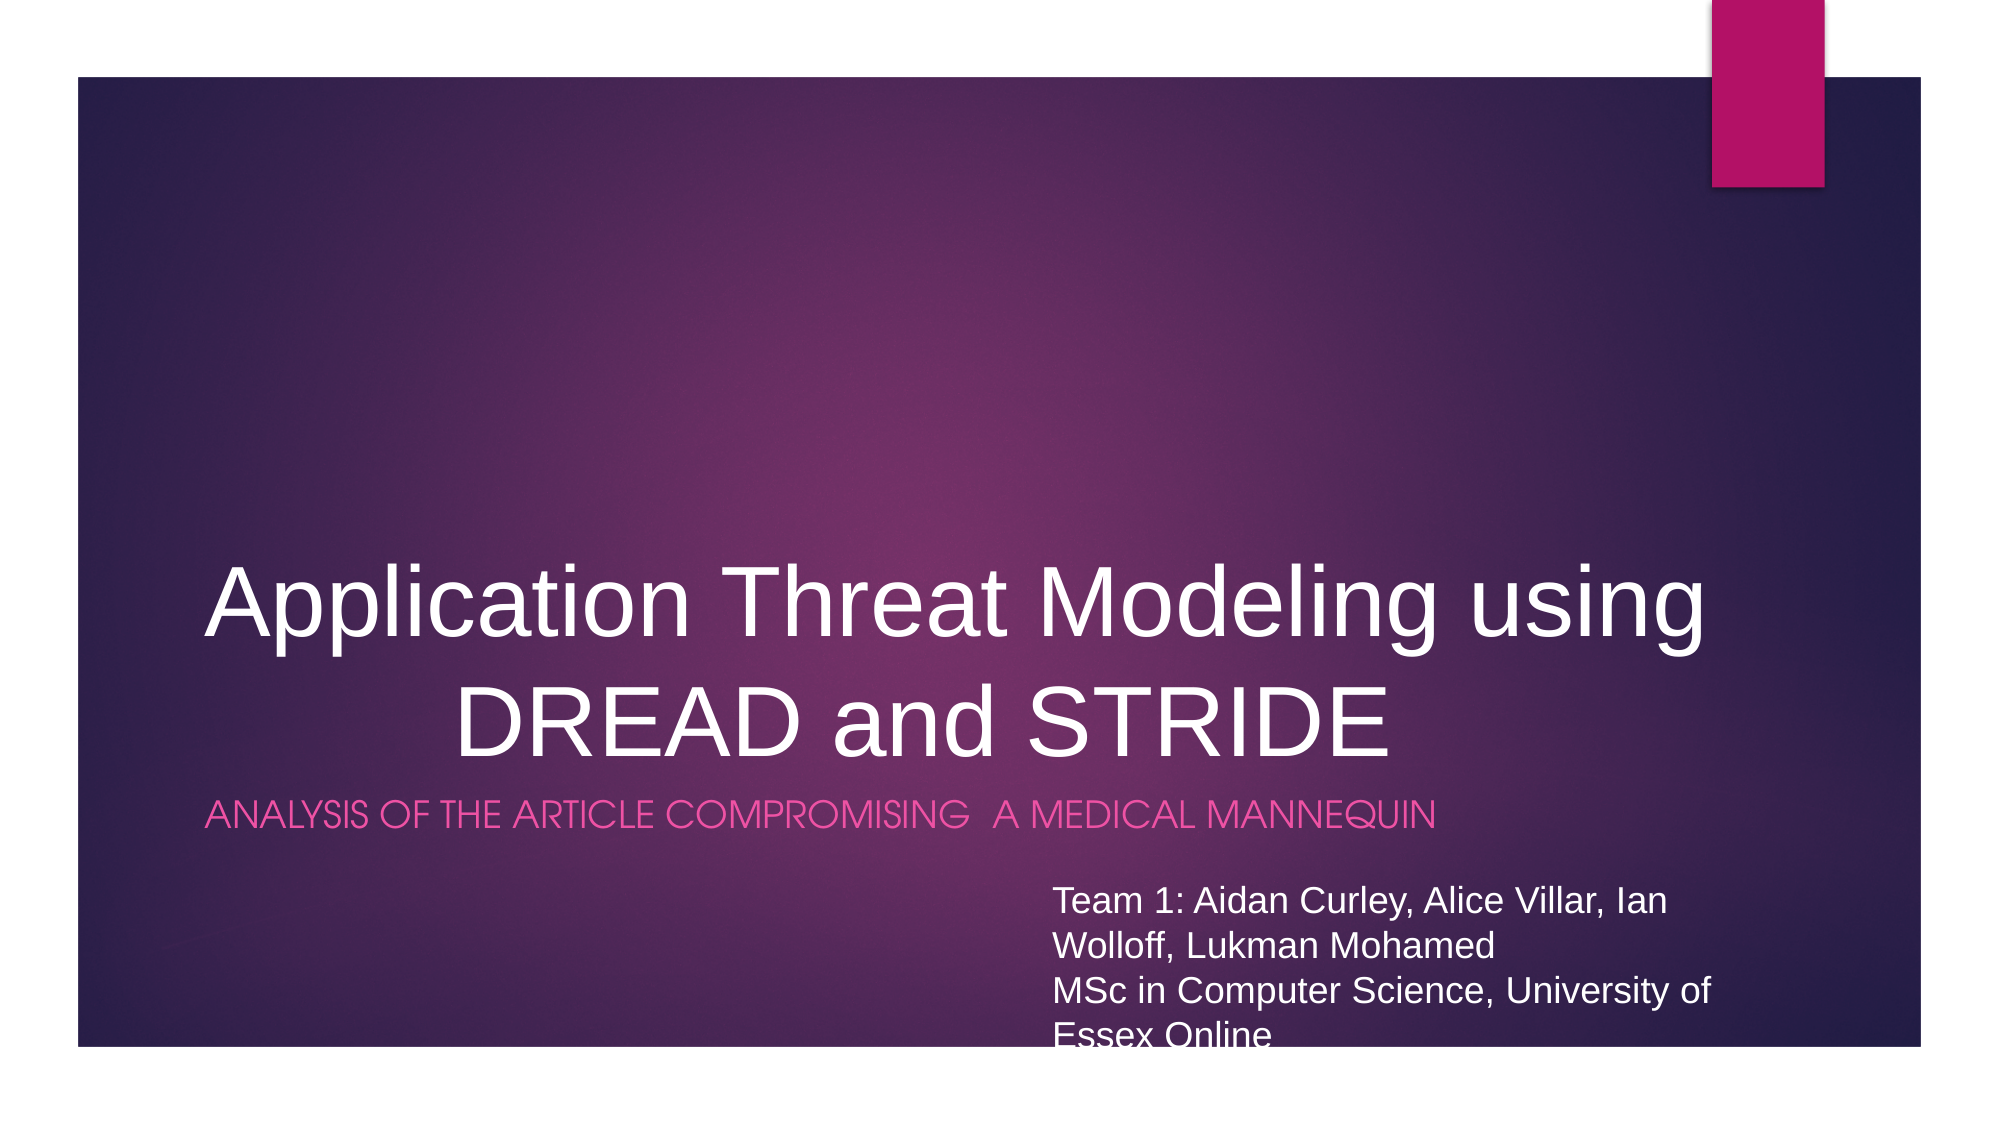

# Application Threat Modeling using         DREAD and STRIDE
ANALYSIS OF THE ARTICLE COMPROMISING  A MEDICAL MANNEQUIN

Team 1: Aidan Curley, Alice Villar, Ian Wolloff, Lukman Mohamed
MSc in Computer Science, University of Essex Online
Seminar 1 Preparation